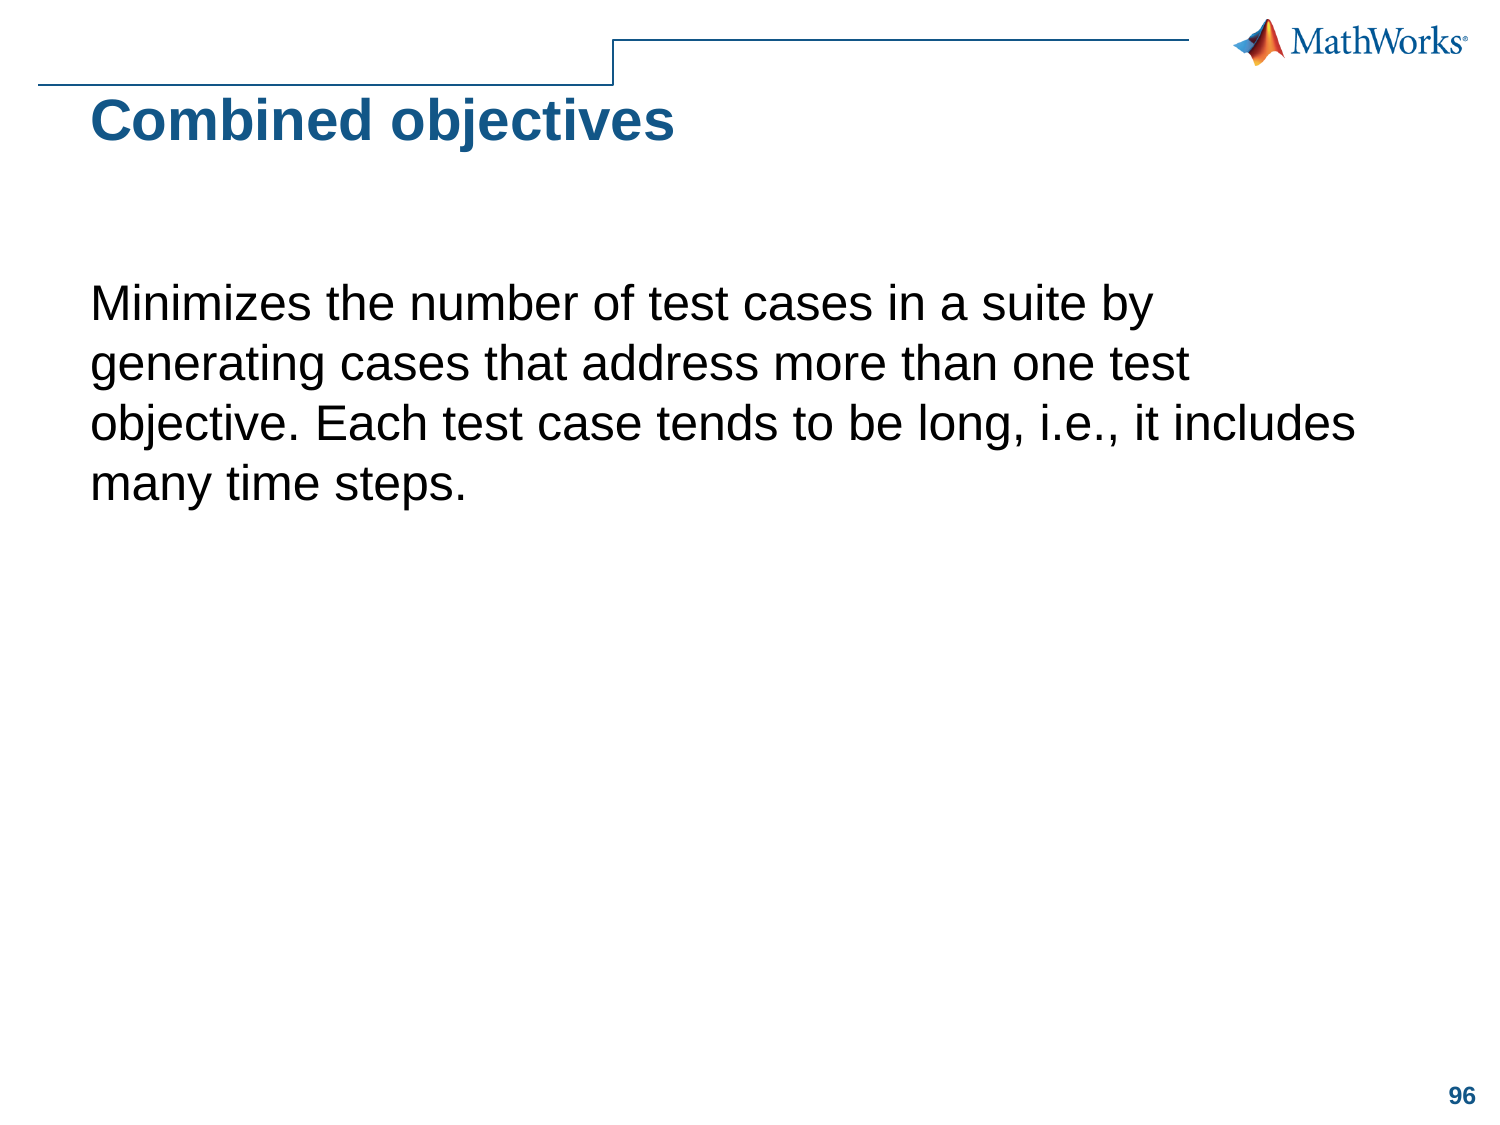

# Combined objectives
Minimizes the number of test cases in a suite by generating cases that address more than one test objective. Each test case tends to be long, i.e., it includes many time steps.